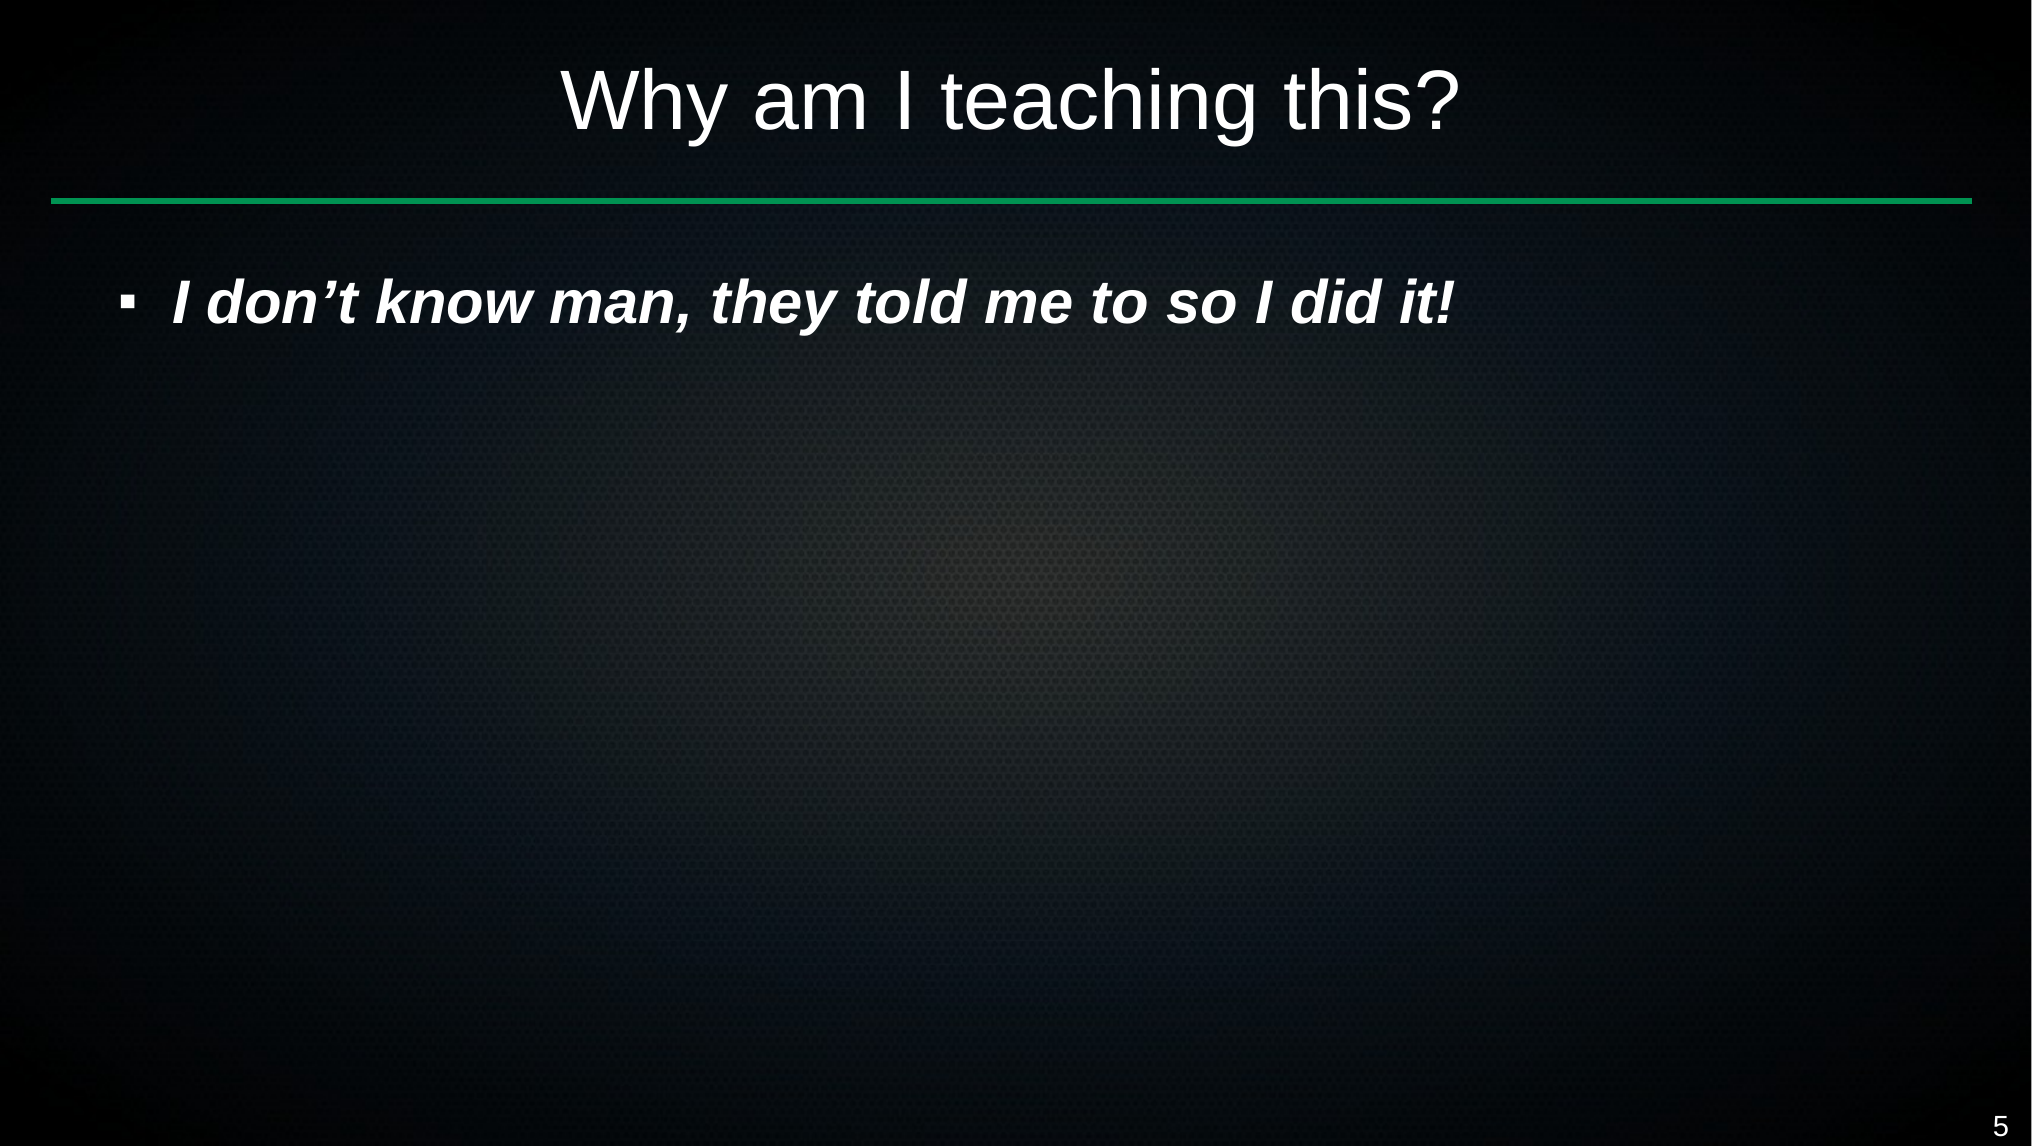

# Why am I teaching this?
I don’t know man, they told me to so I did it!
■
5